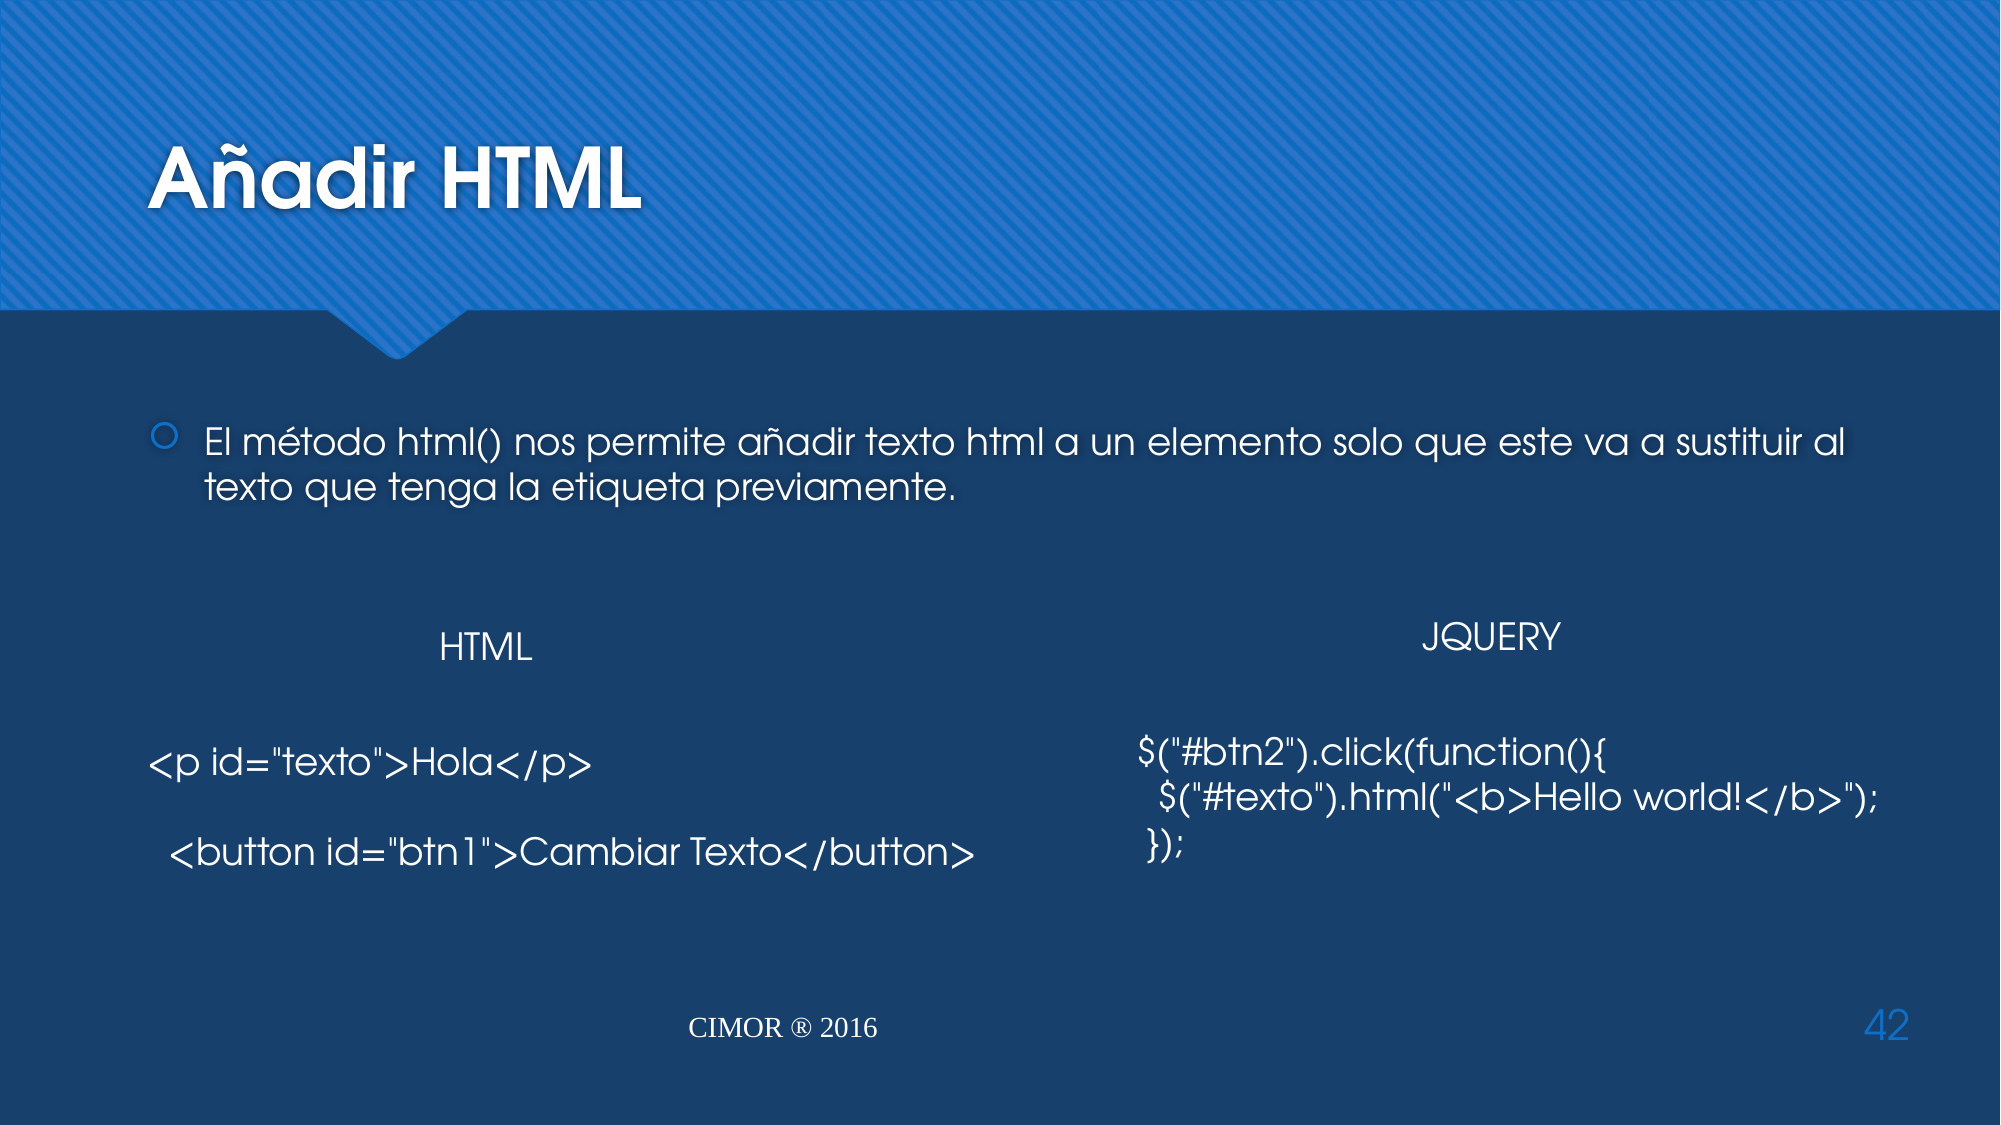

# Añadir HTML
El método html() nos permite añadir texto html a un elemento solo que este va a sustituir al texto que tenga la etiqueta previamente.

JQUERY
HTML
 $("#btn2").click(function(){
   $("#texto").html("<b>Hello world!</b>");
  });
<p id="texto">Hola</p>

  <button id="btn1">Cambiar Texto</button>
42
CIMOR ® 2016